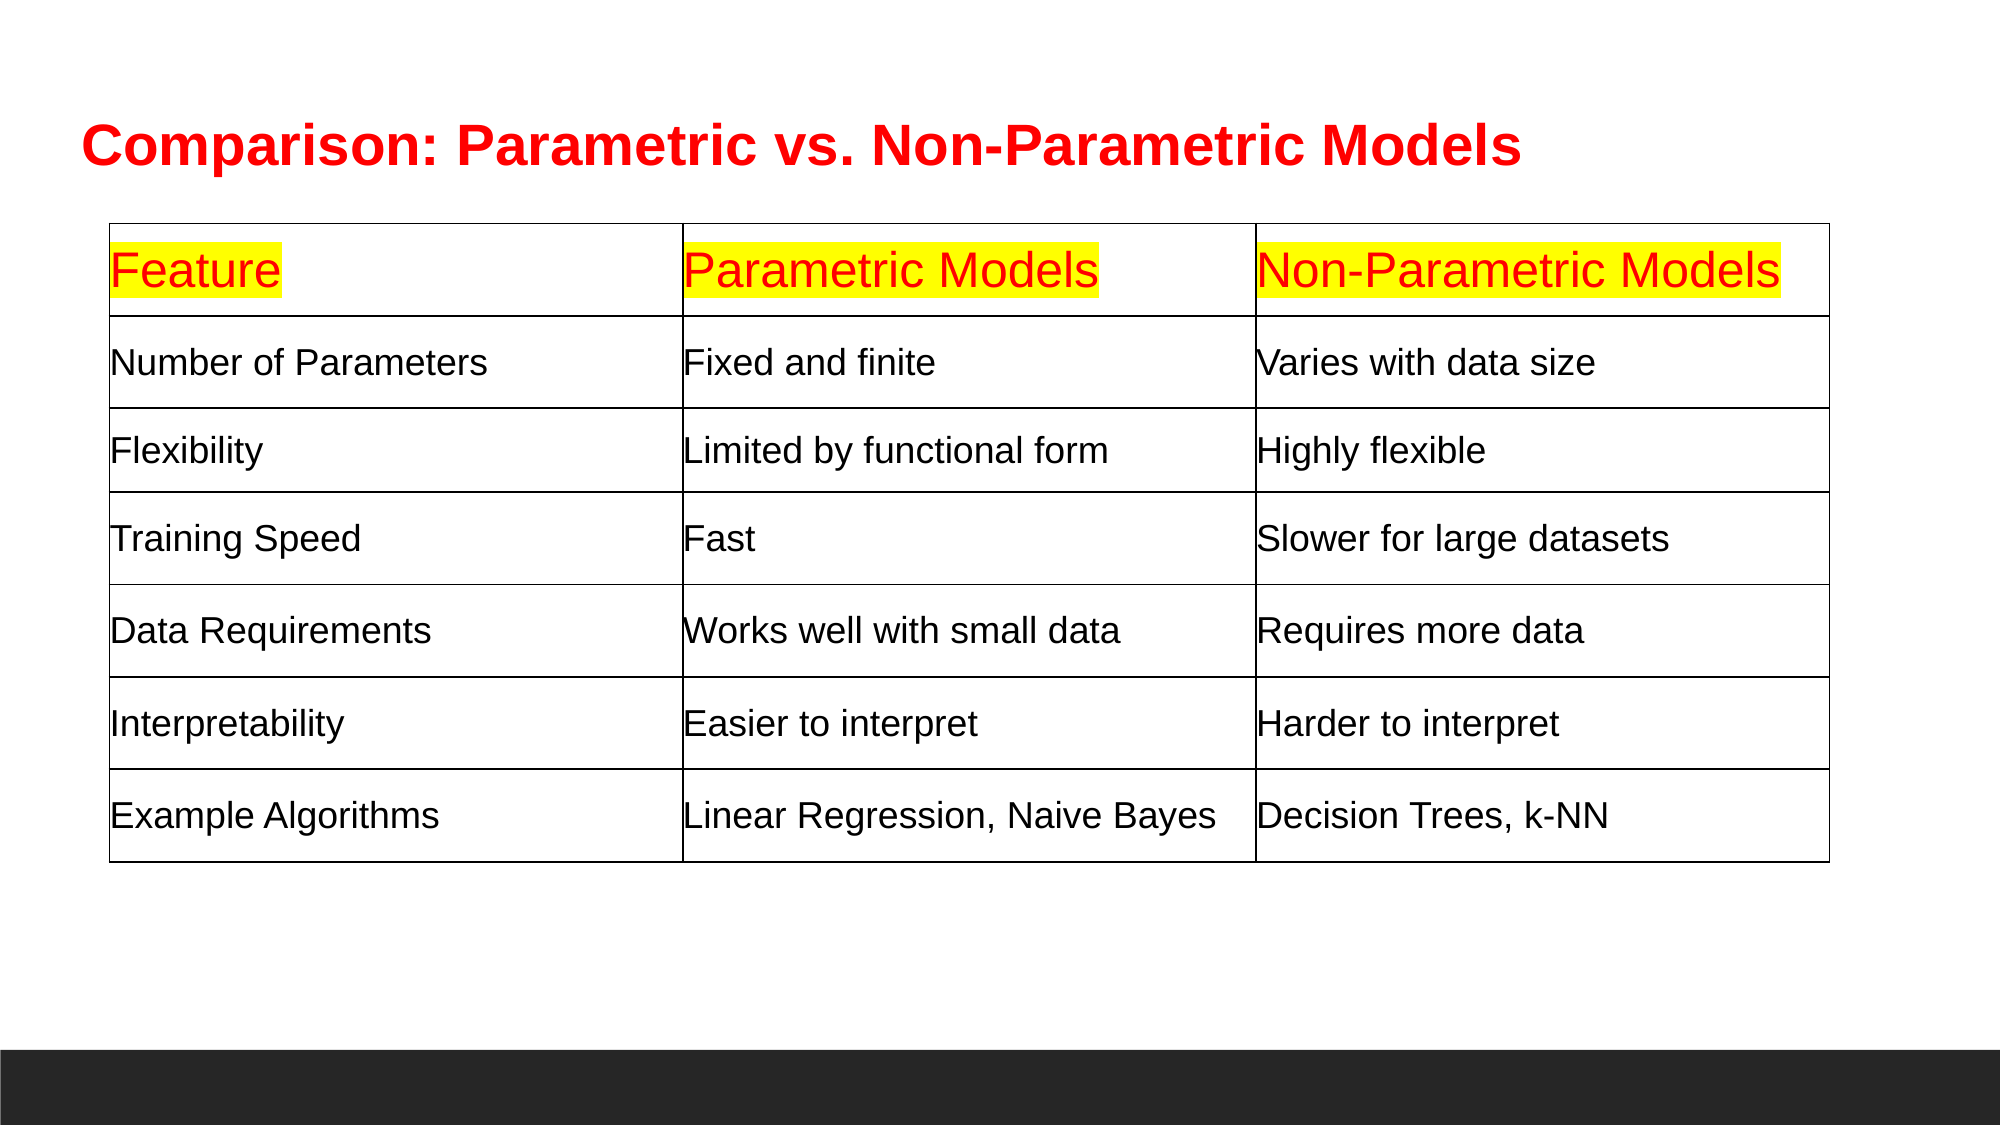

Comparison: Parametric vs. Non-Parametric Models
| Feature | Parametric Models | Non-Parametric Models |
| --- | --- | --- |
| Number of Parameters | Fixed and finite | Varies with data size |
| Flexibility | Limited by functional form | Highly flexible |
| Training Speed | Fast | Slower for large datasets |
| Data Requirements | Works well with small data | Requires more data |
| Interpretability | Easier to interpret | Harder to interpret |
| Example Algorithms | Linear Regression, Naive Bayes | Decision Trees, k-NN |